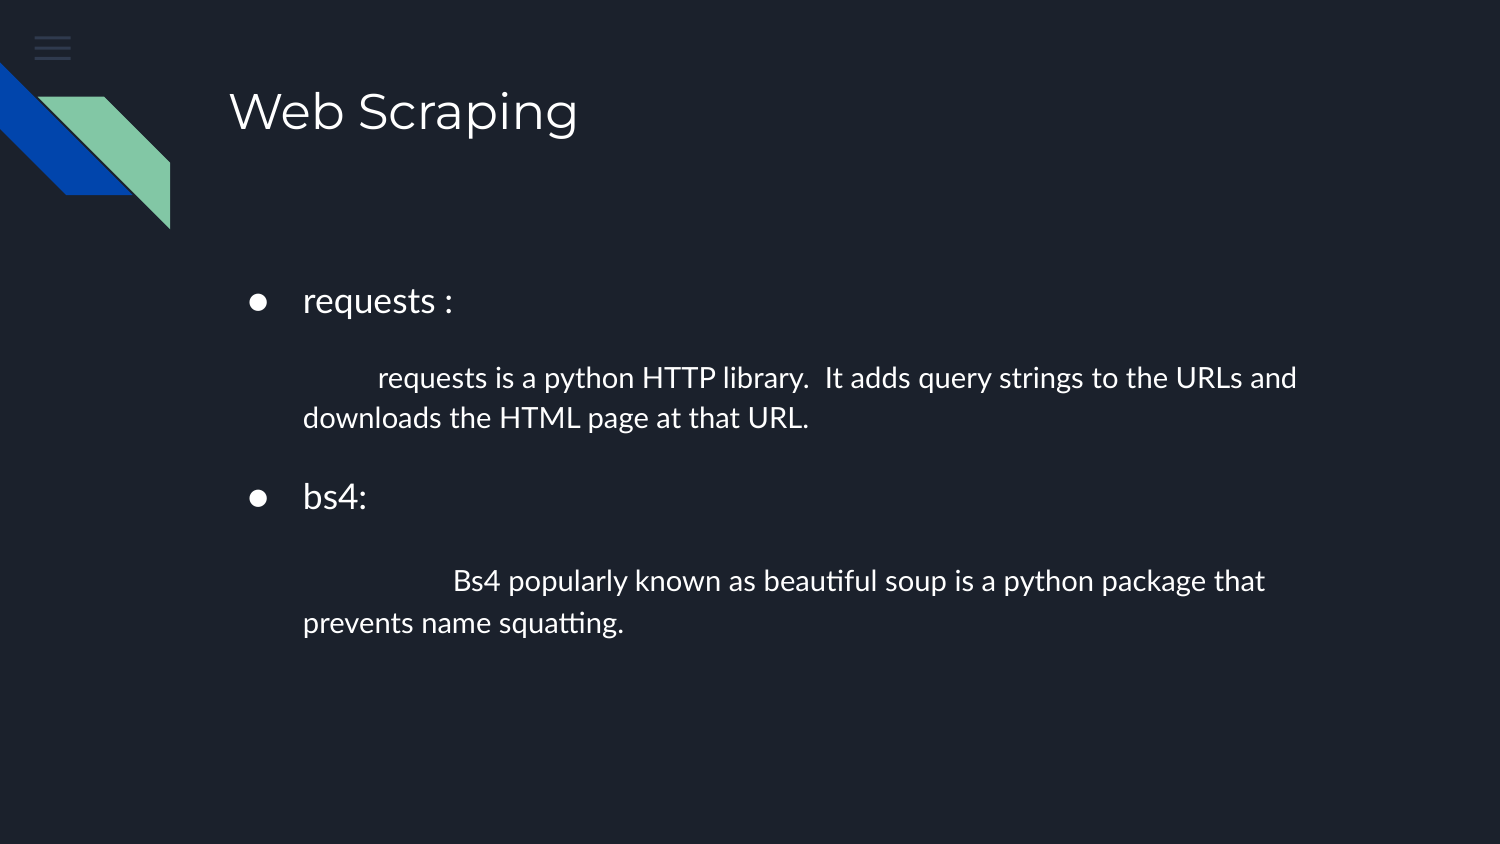

# Web Scraping
requests :
requests is a python HTTP library.  It adds query strings to the URLs and downloads the HTML page at that URL.
bs4:
 	Bs4 popularly known as beautiful soup is a python package that prevents name squatting.